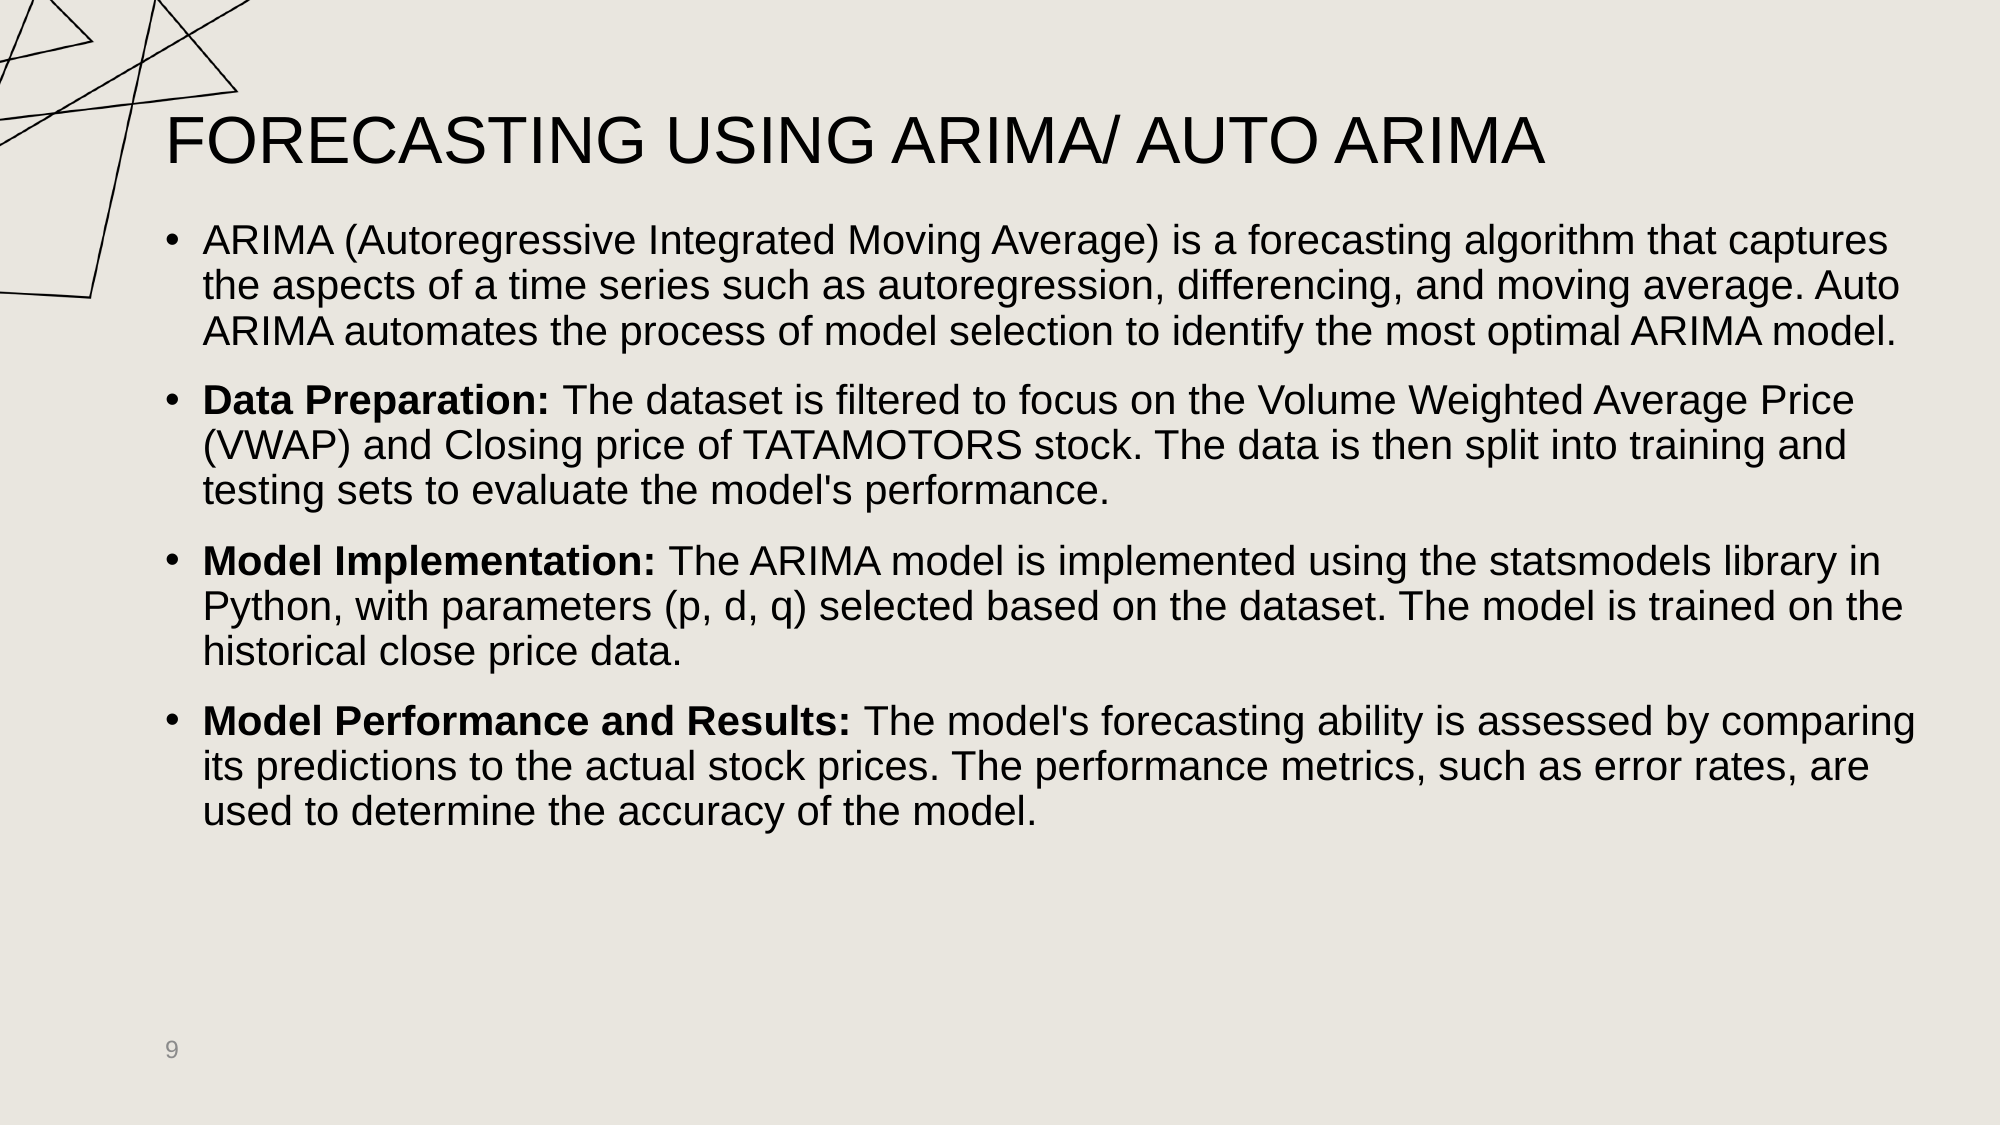

# Forecasting using arima/ auto arima
ARIMA (Autoregressive Integrated Moving Average) is a forecasting algorithm that captures the aspects of a time series such as autoregression, differencing, and moving average. Auto ARIMA automates the process of model selection to identify the most optimal ARIMA model.
Data Preparation: The dataset is filtered to focus on the Volume Weighted Average Price (VWAP) and Closing price of TATAMOTORS stock. The data is then split into training and testing sets to evaluate the model's performance.
Model Implementation: The ARIMA model is implemented using the statsmodels library in Python, with parameters (p, d, q) selected based on the dataset. The model is trained on the historical close price data.
Model Performance and Results: The model's forecasting ability is assessed by comparing its predictions to the actual stock prices. The performance metrics, such as error rates, are used to determine the accuracy of the model.
9